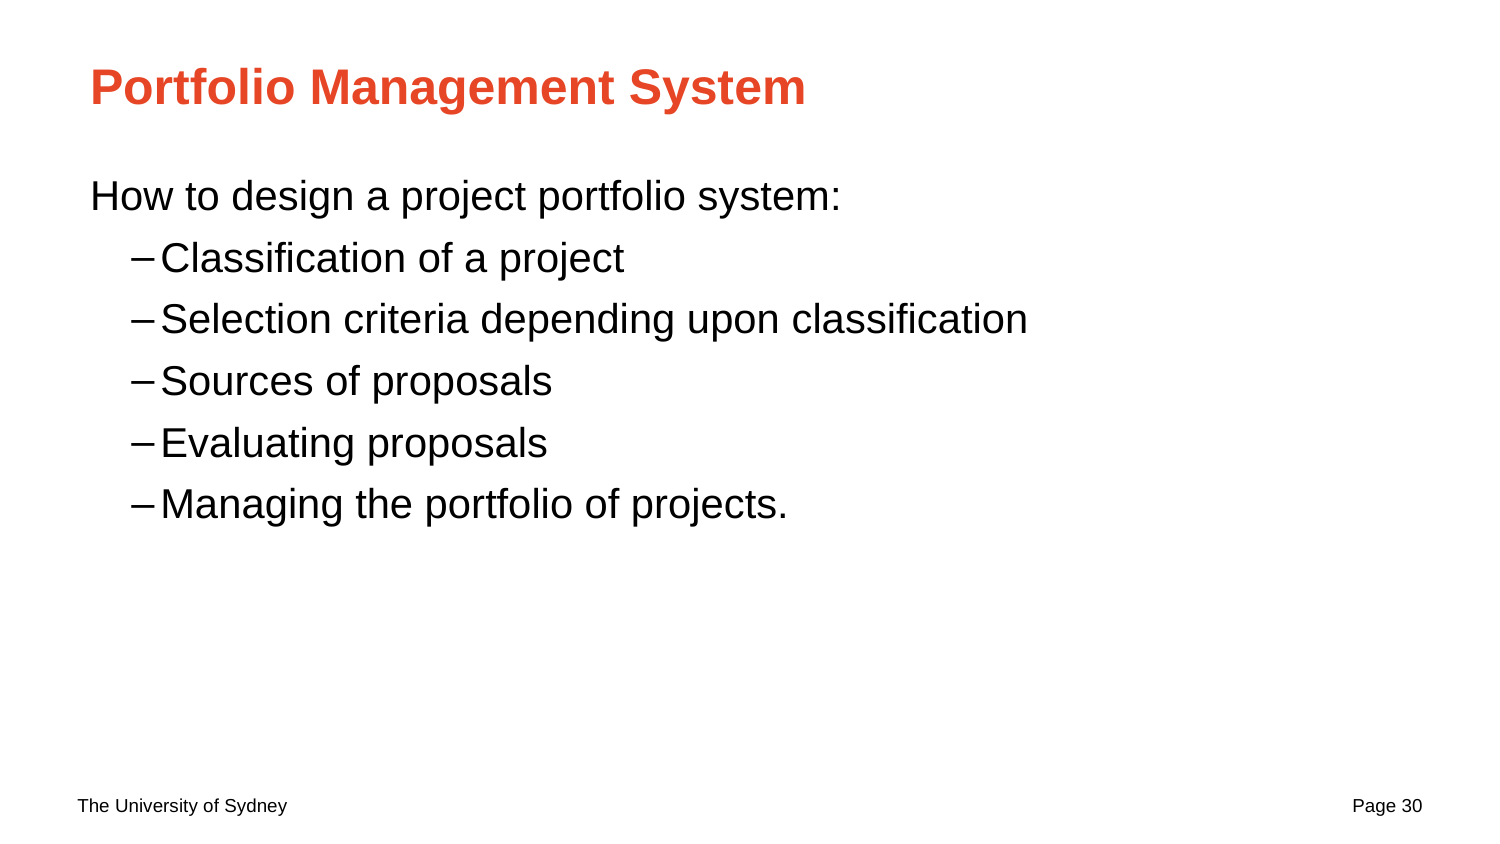

# Portfolio Management System
How to design a project portfolio system:
Classification of a project
Selection criteria depending upon classification
Sources of proposals
Evaluating proposals
Managing the portfolio of projects.